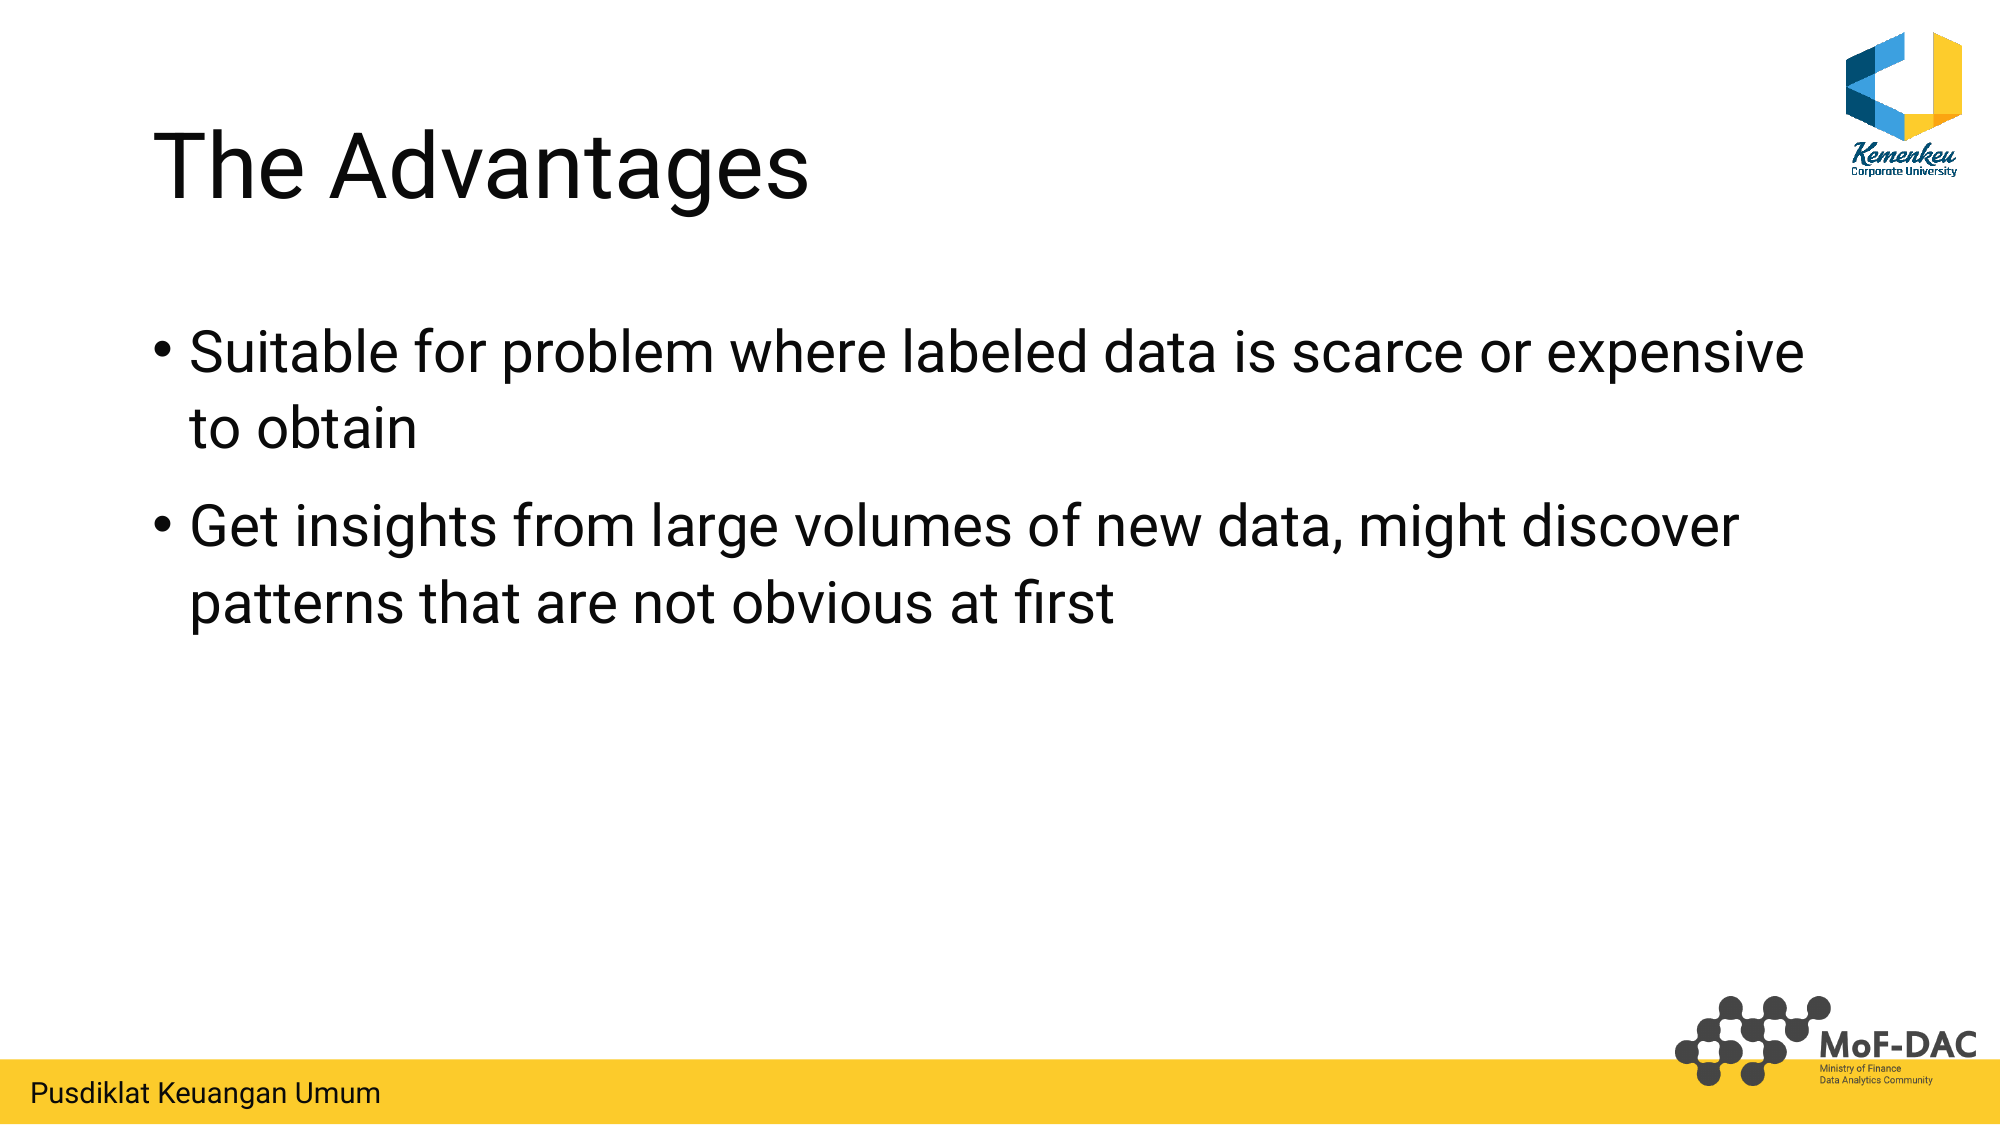

# The Advantages
Suitable for problem where labeled data is scarce or expensive to obtain
Get insights from large volumes of new data, might discover patterns that are not obvious at first